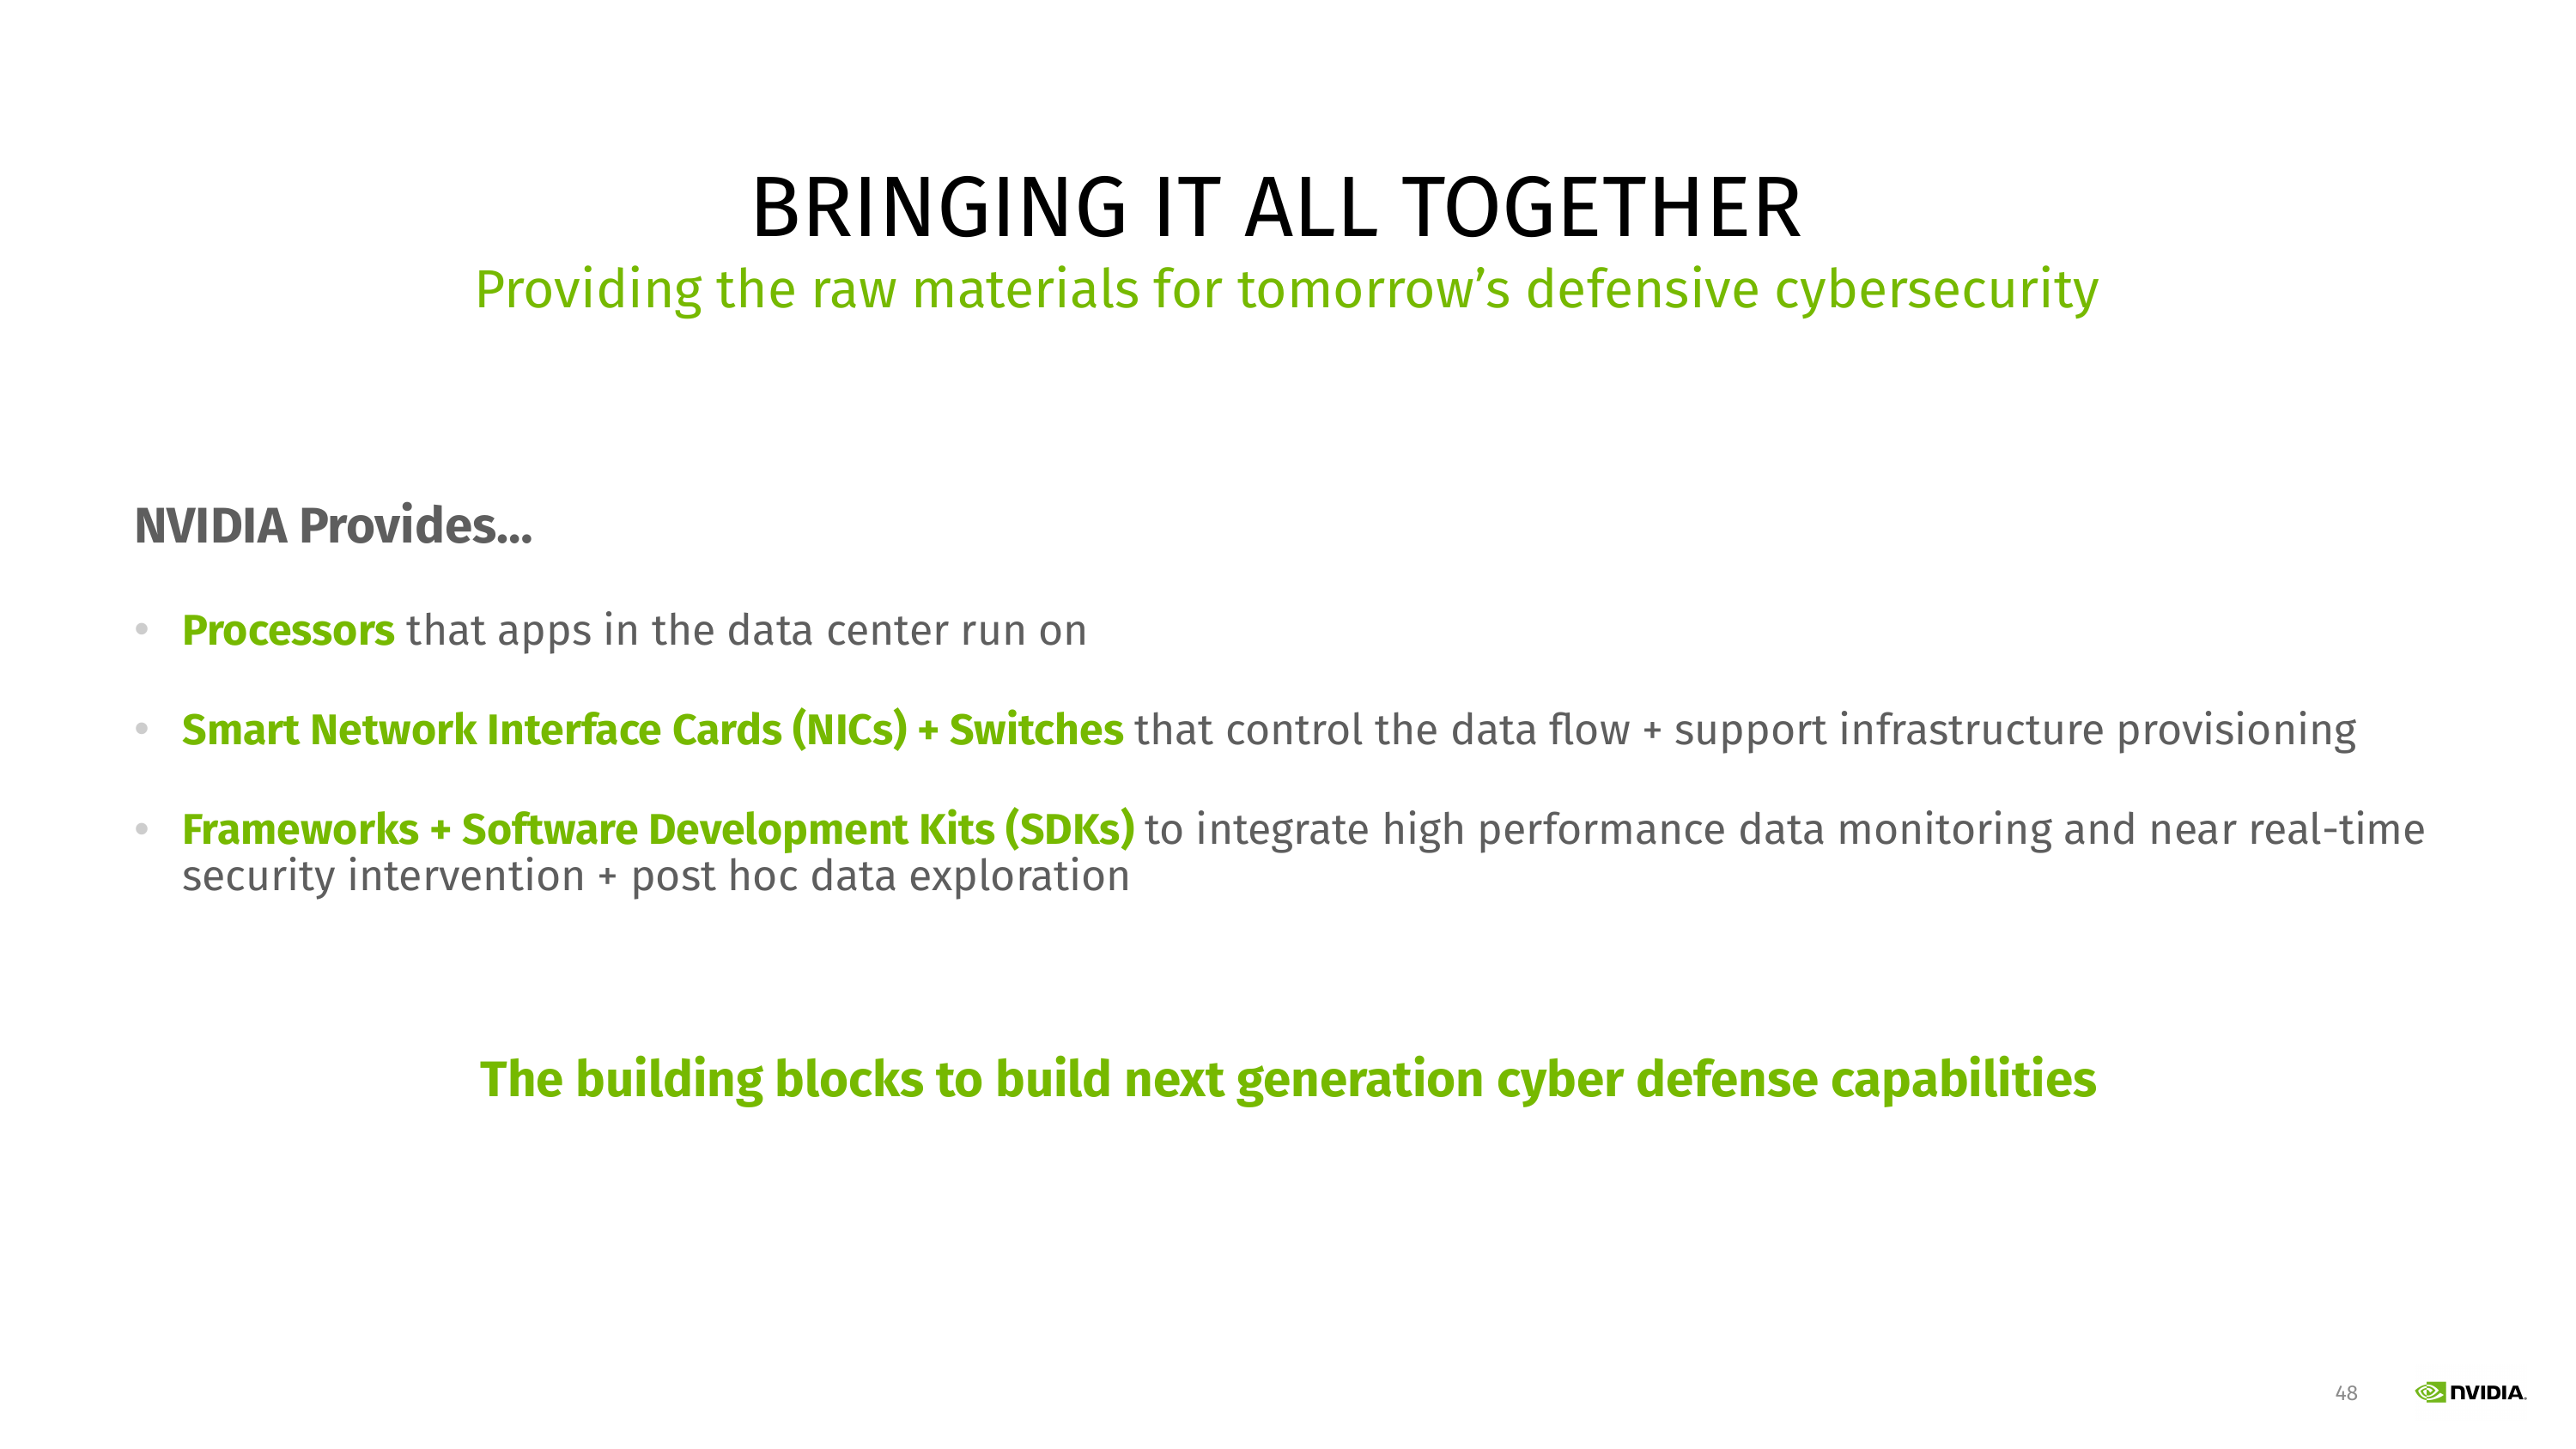

# Bringing it all together
Providing the raw materials for tomorrow’s defensive cybersecurity
NVIDIA Provides…
Processors that apps in the data center run on
Smart Network Interface Cards (NICs) + Switches that control the data flow + support infrastructure provisioning
Frameworks + Software Development Kits (SDKs) to integrate high performance data monitoring and near real-time security intervention + post hoc data exploration

The building blocks to build next generation cyber defense capabilities